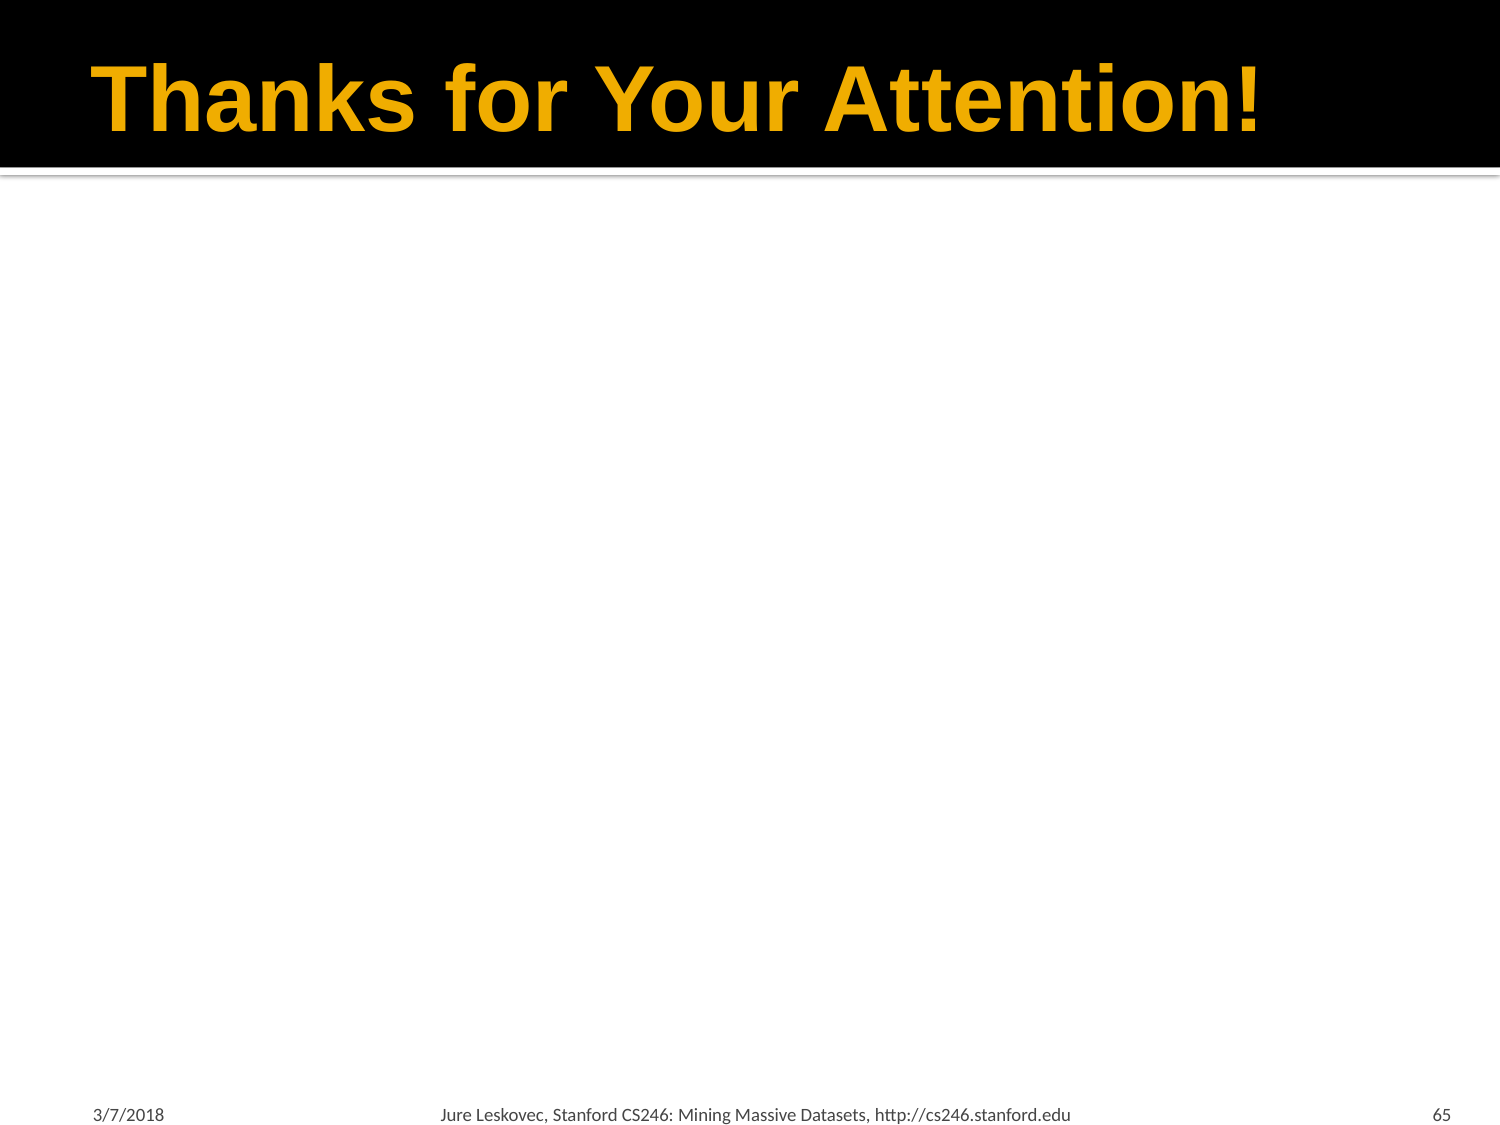

# Thanks for Your Attention!

3/7/2018
Jure Leskovec, Stanford CS246: Mining Massive Datasets, http://cs246.stanford.edu
65